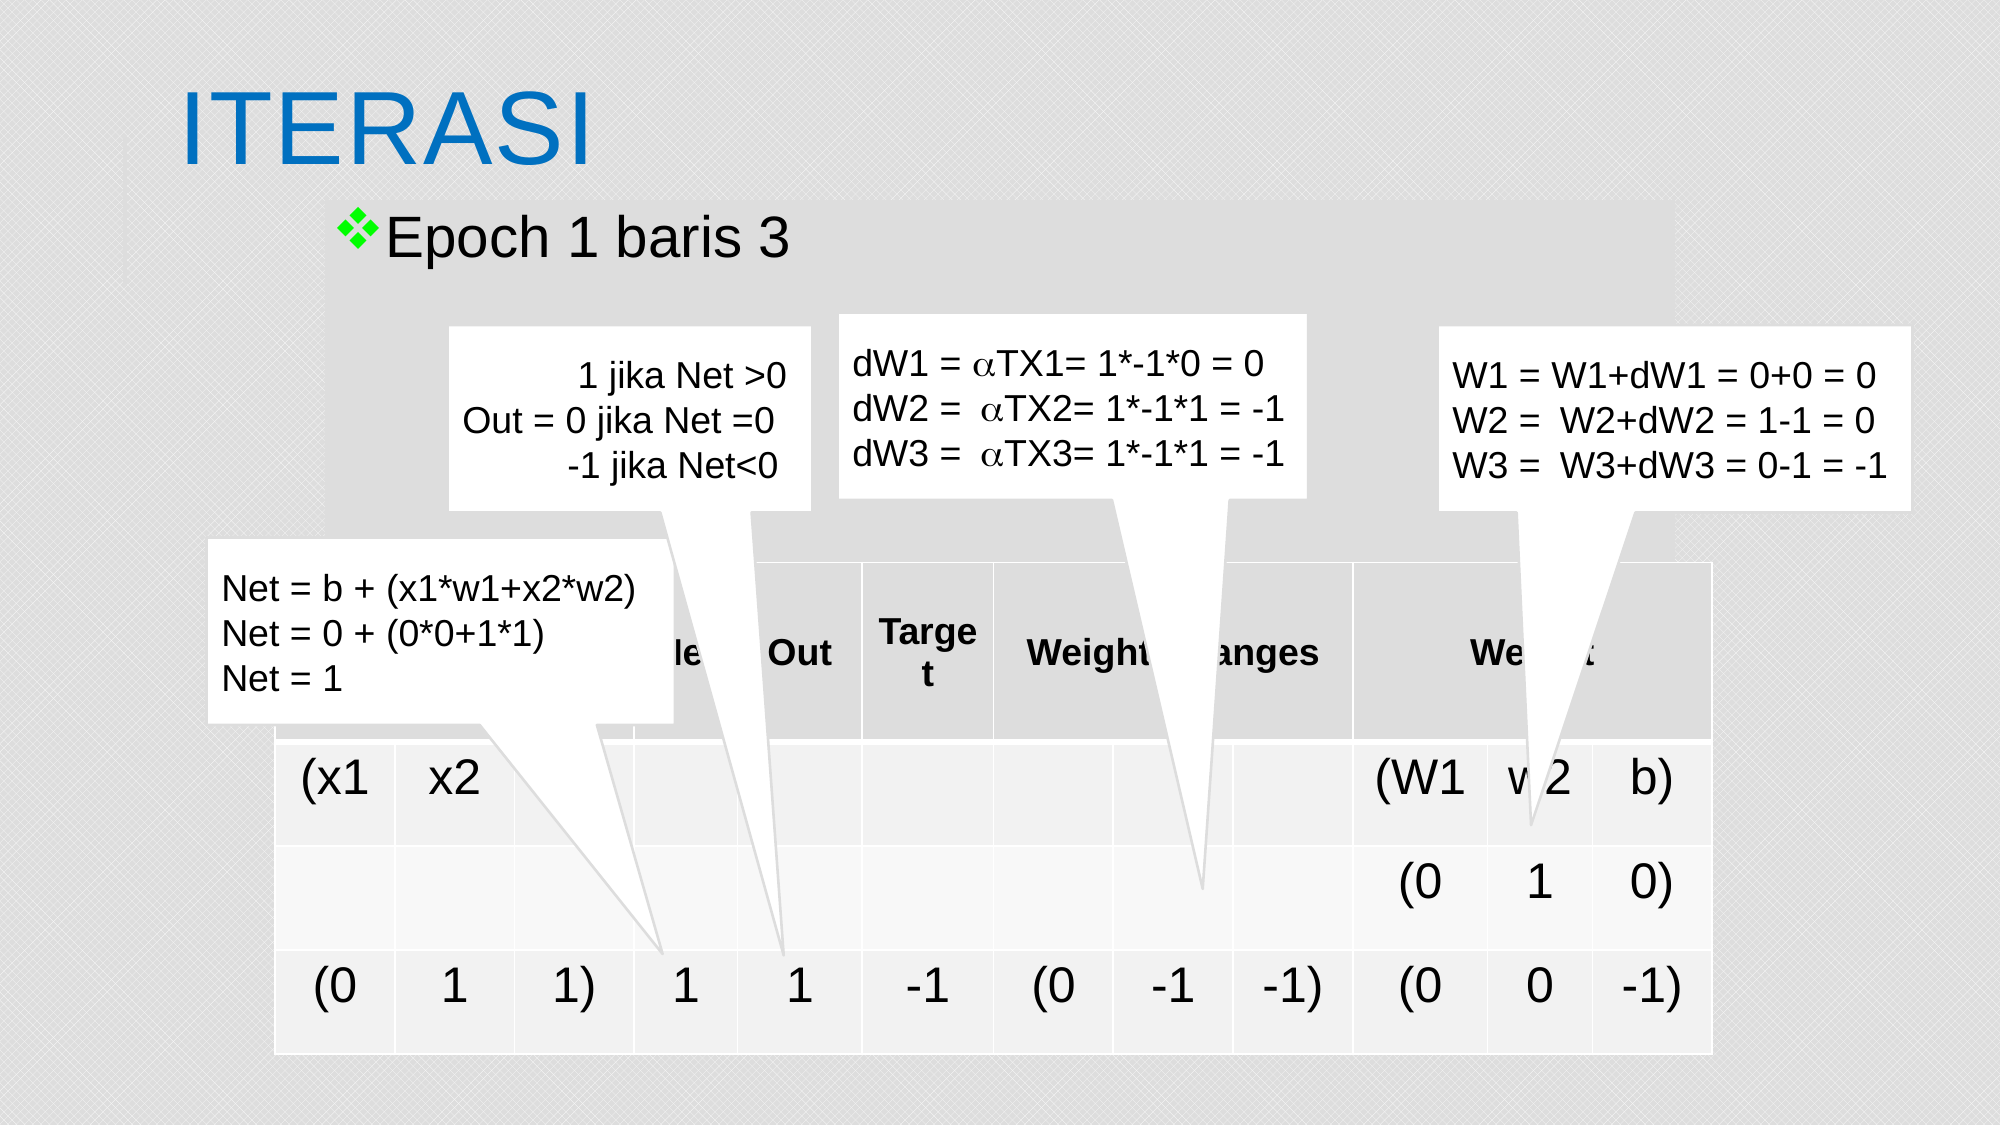

# Iterasi
Epoch 1 baris 3

dW1 = αTX1= 1*-1*0 = 0
dW2 = αTX2= 1*-1*1 = -1
dW3 = αTX3= 1*-1*1 = -1
           1 jika Net >0
Out = 0 jika Net =0
          -1 jika Net<0
W1 = W1+dW1 = 0+0 = 0
W2 = W2+dW2 = 1-1 = 0
W3 = W3+dW3 = 0-1 = -1
Net = b + (x1*w1+x2*w2)
Net = 0 + (0*0+1*1)
Net = 1
| Input |  |  | Net | Out | Target | Weight Changes |  |  | Weight |  |  |
| --- | --- | --- | --- | --- | --- | --- | --- | --- | --- | --- | --- |
| (x1 | x2 | 1) |  |  |  |  |  |  | (W1 | w2 | b) |
|  |  |  |  |  |  |  |  |  | (0 | 1 | 0) |
| (0 | 1 | 1) | 1 | 1 | -1 | (0 | -1 | -1) | (0 | 0 | -1) |